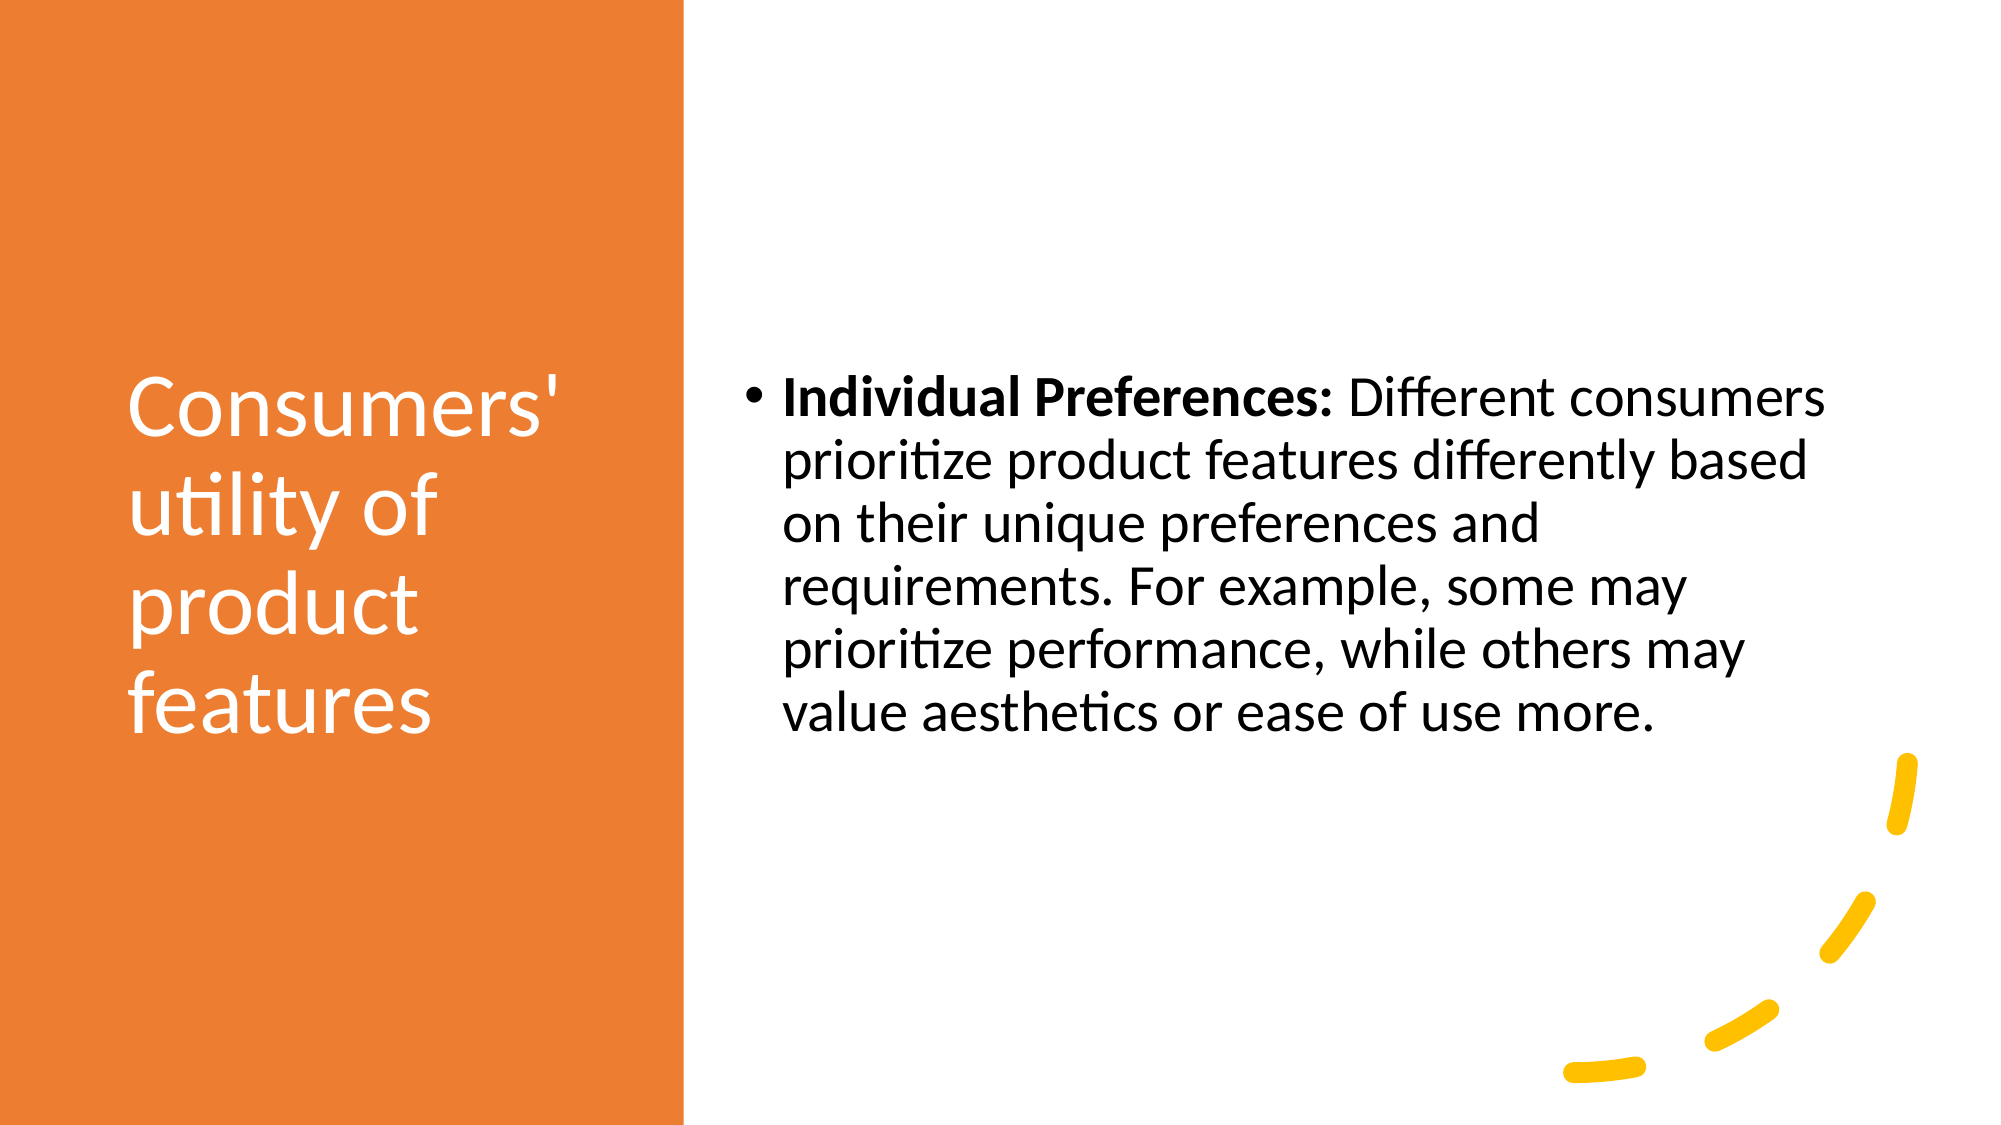

# Consumers' utility of product features
Individual Preferences: Different consumers prioritize product features differently based on their unique preferences and requirements. For example, some may prioritize performance, while others may value aesthetics or ease of use more.